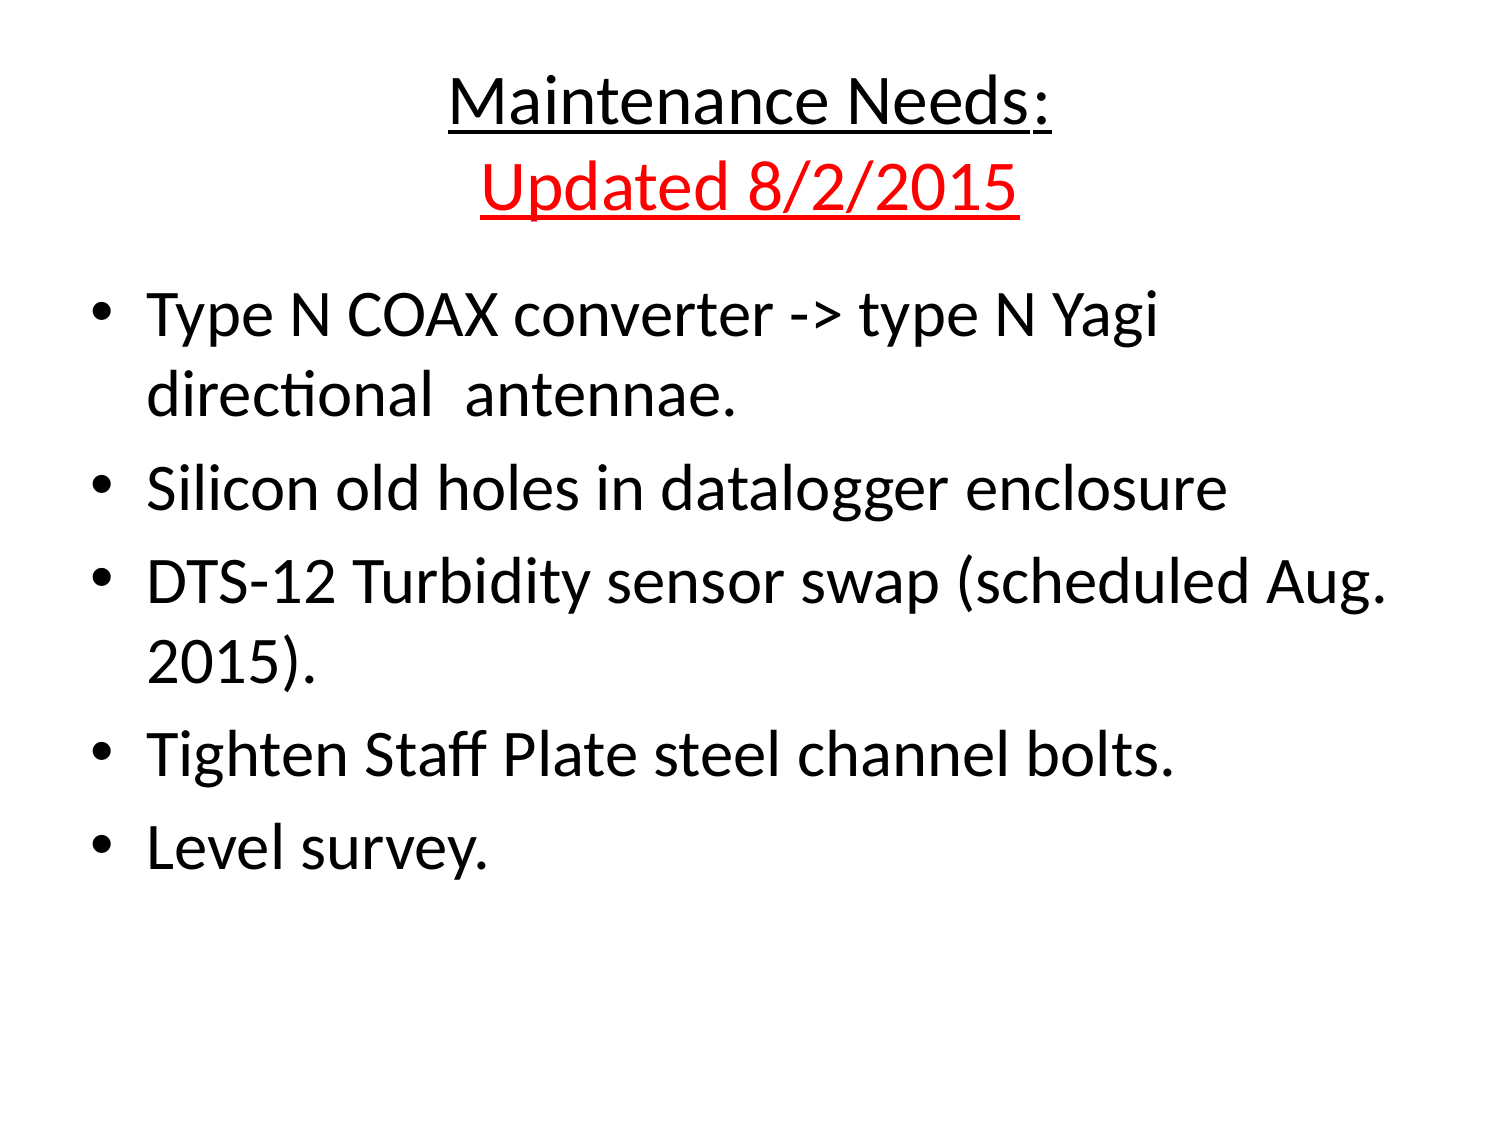

# Maintenance Needs	: Updated 8/2/2015
Type N COAX converter -> type N Yagi directional  antennae.
Silicon old holes in datalogger enclosure
DTS-12 Turbidity sensor swap (scheduled Aug. 2015).
Tighten Staff Plate steel channel bolts.
Level survey.